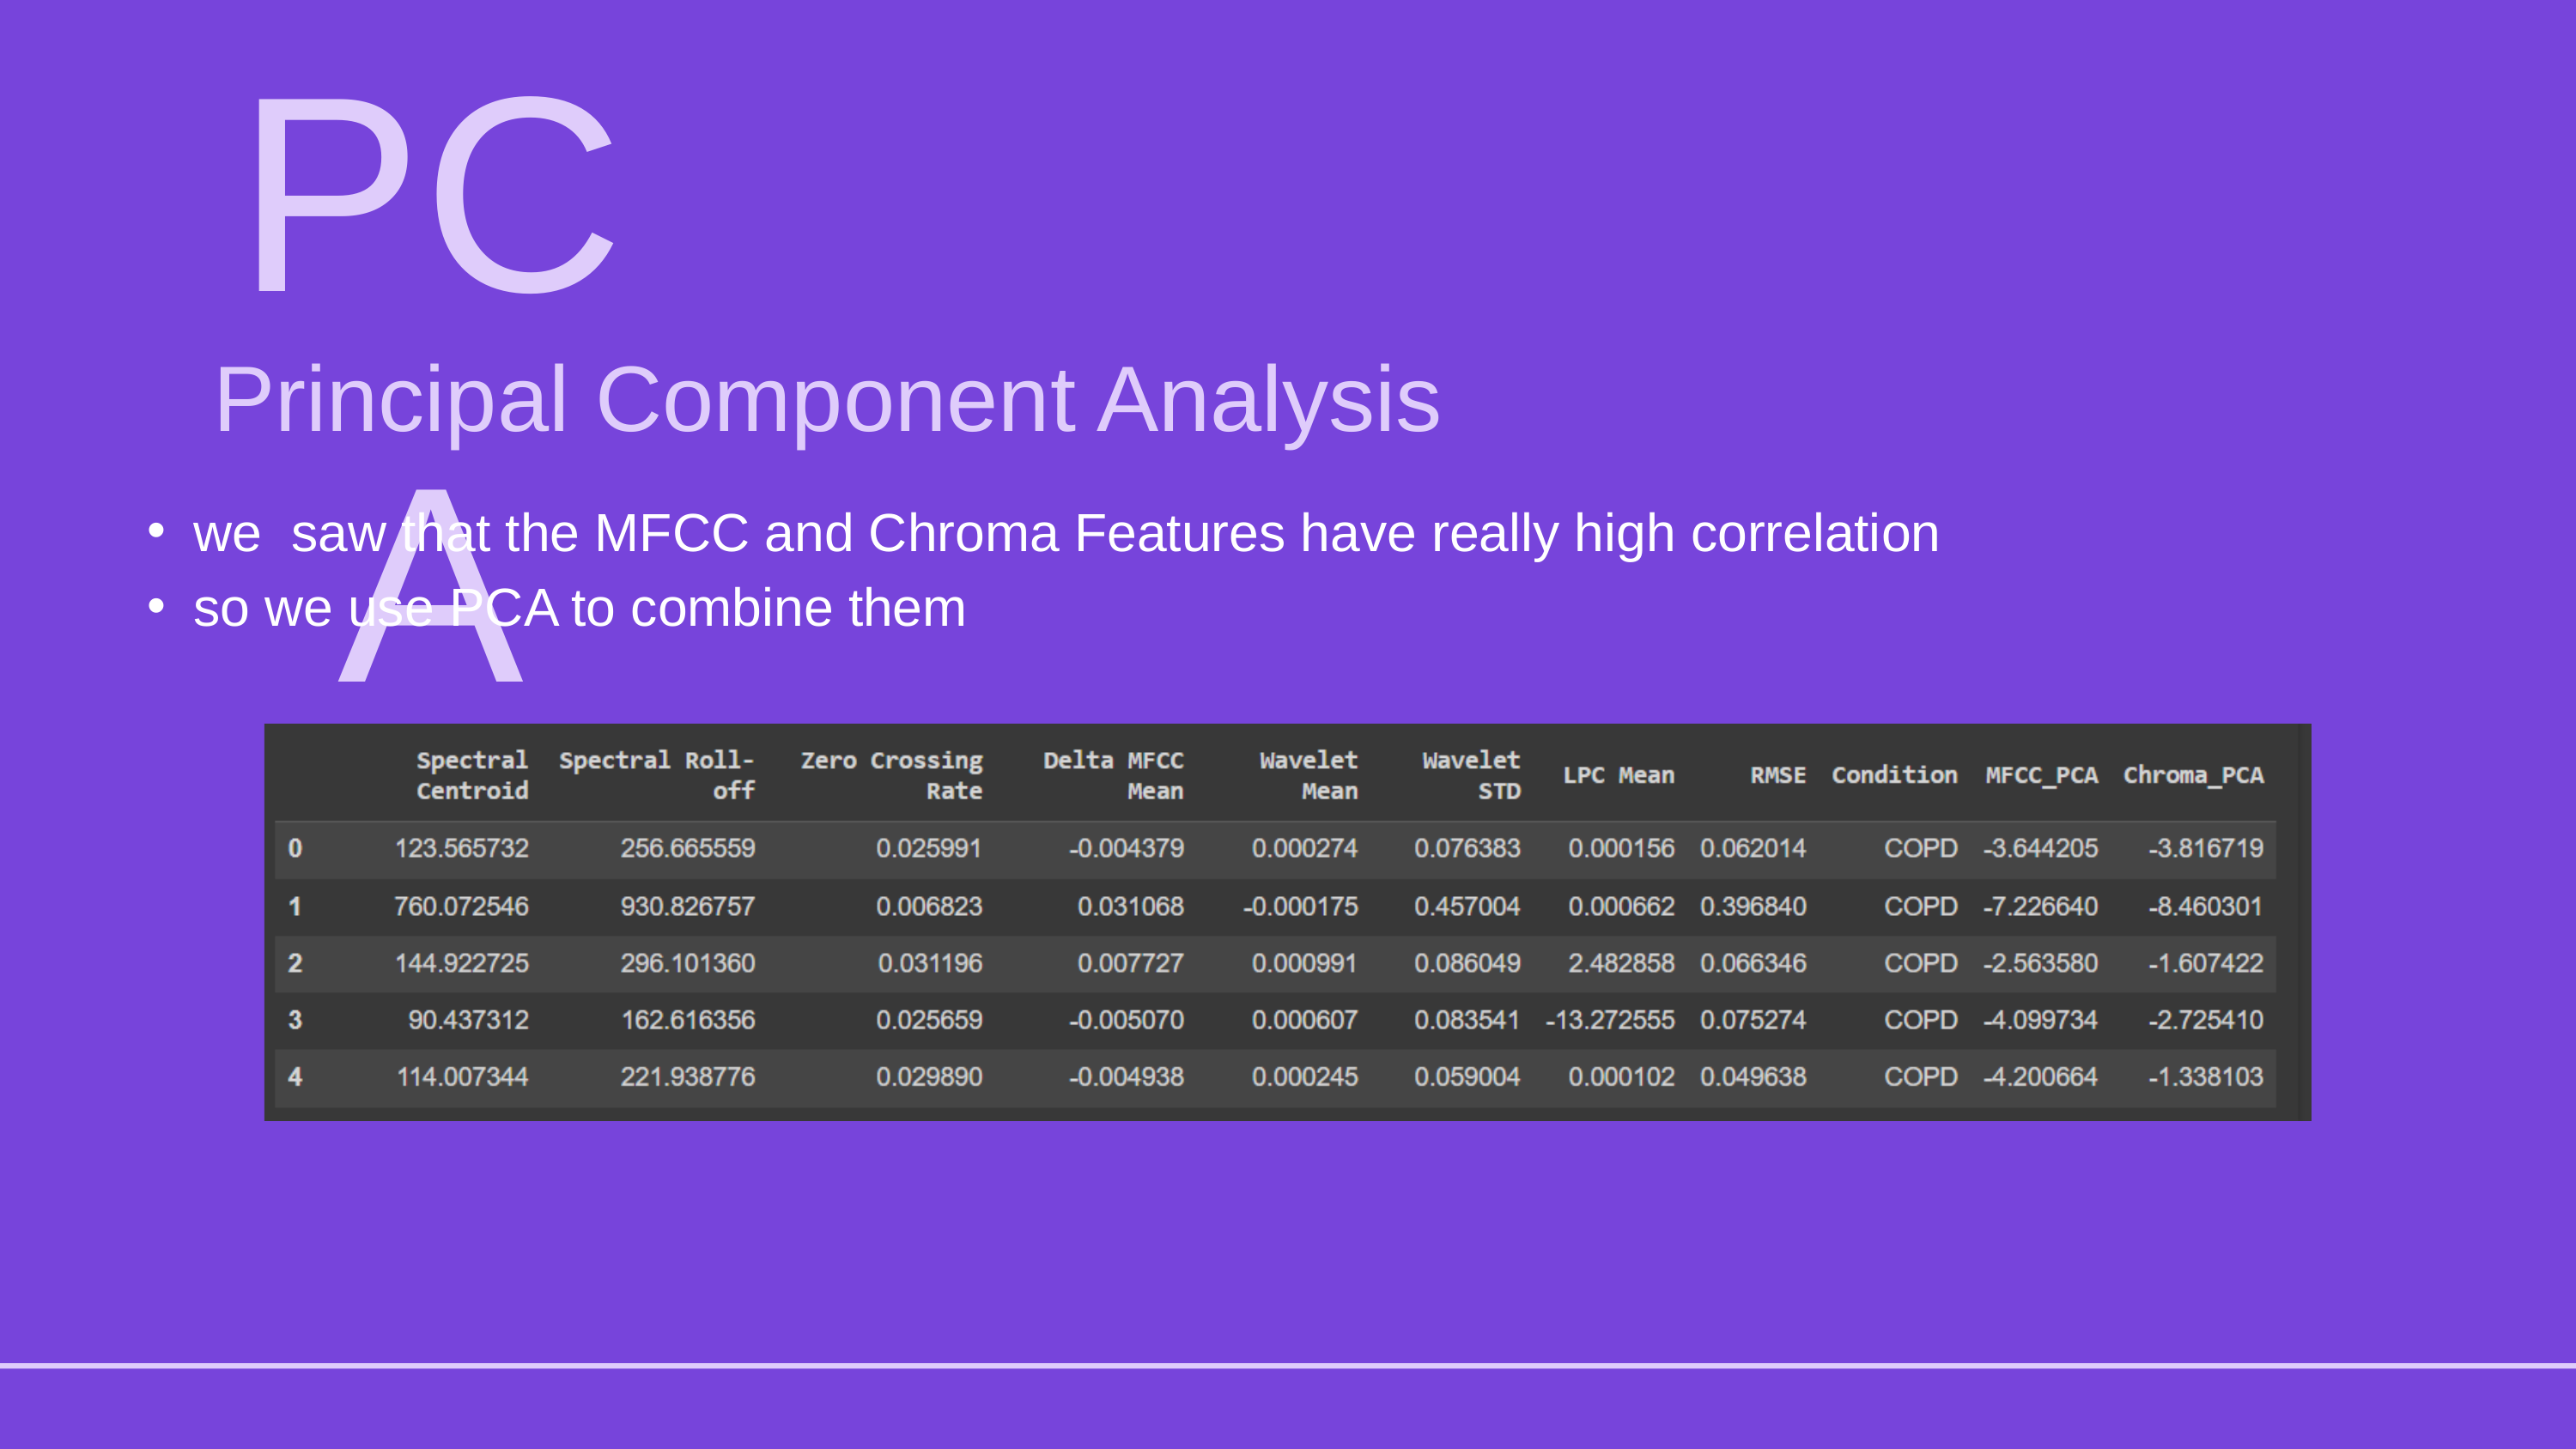

PCA
Principal Component Analysis
we  saw that the MFCC and Chroma Features have really high correlation
so we use PCA to combine them